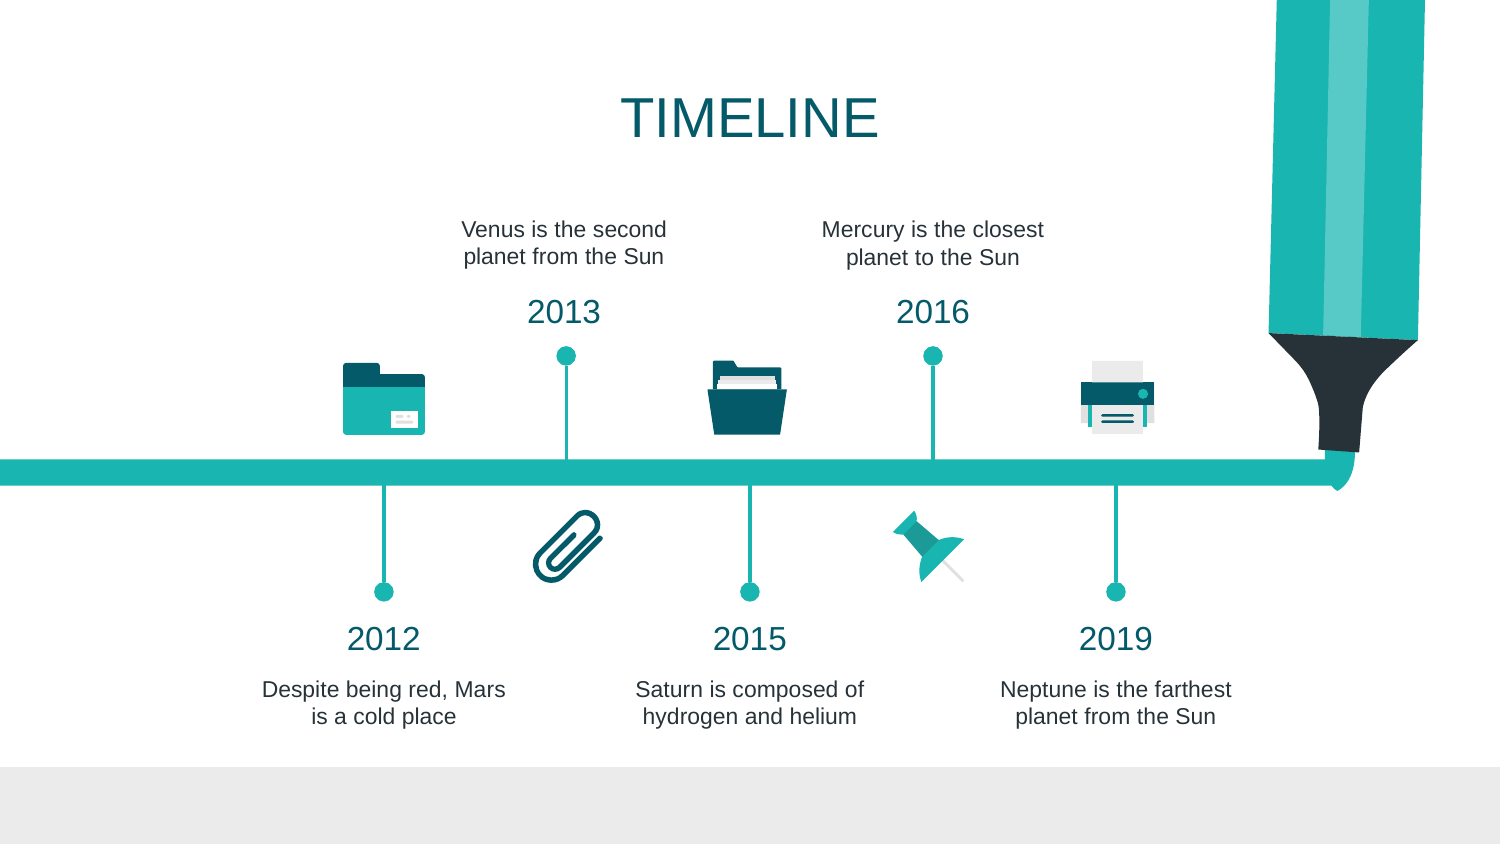

# TIMELINE
Venus is the second planet from the Sun
Mercury is the closest planet to the Sun
2013
2016

2012
2015
2019
Despite being red, Mars is a cold place
Saturn is composed of hydrogen and helium
Neptune is the farthest planet from the Sun